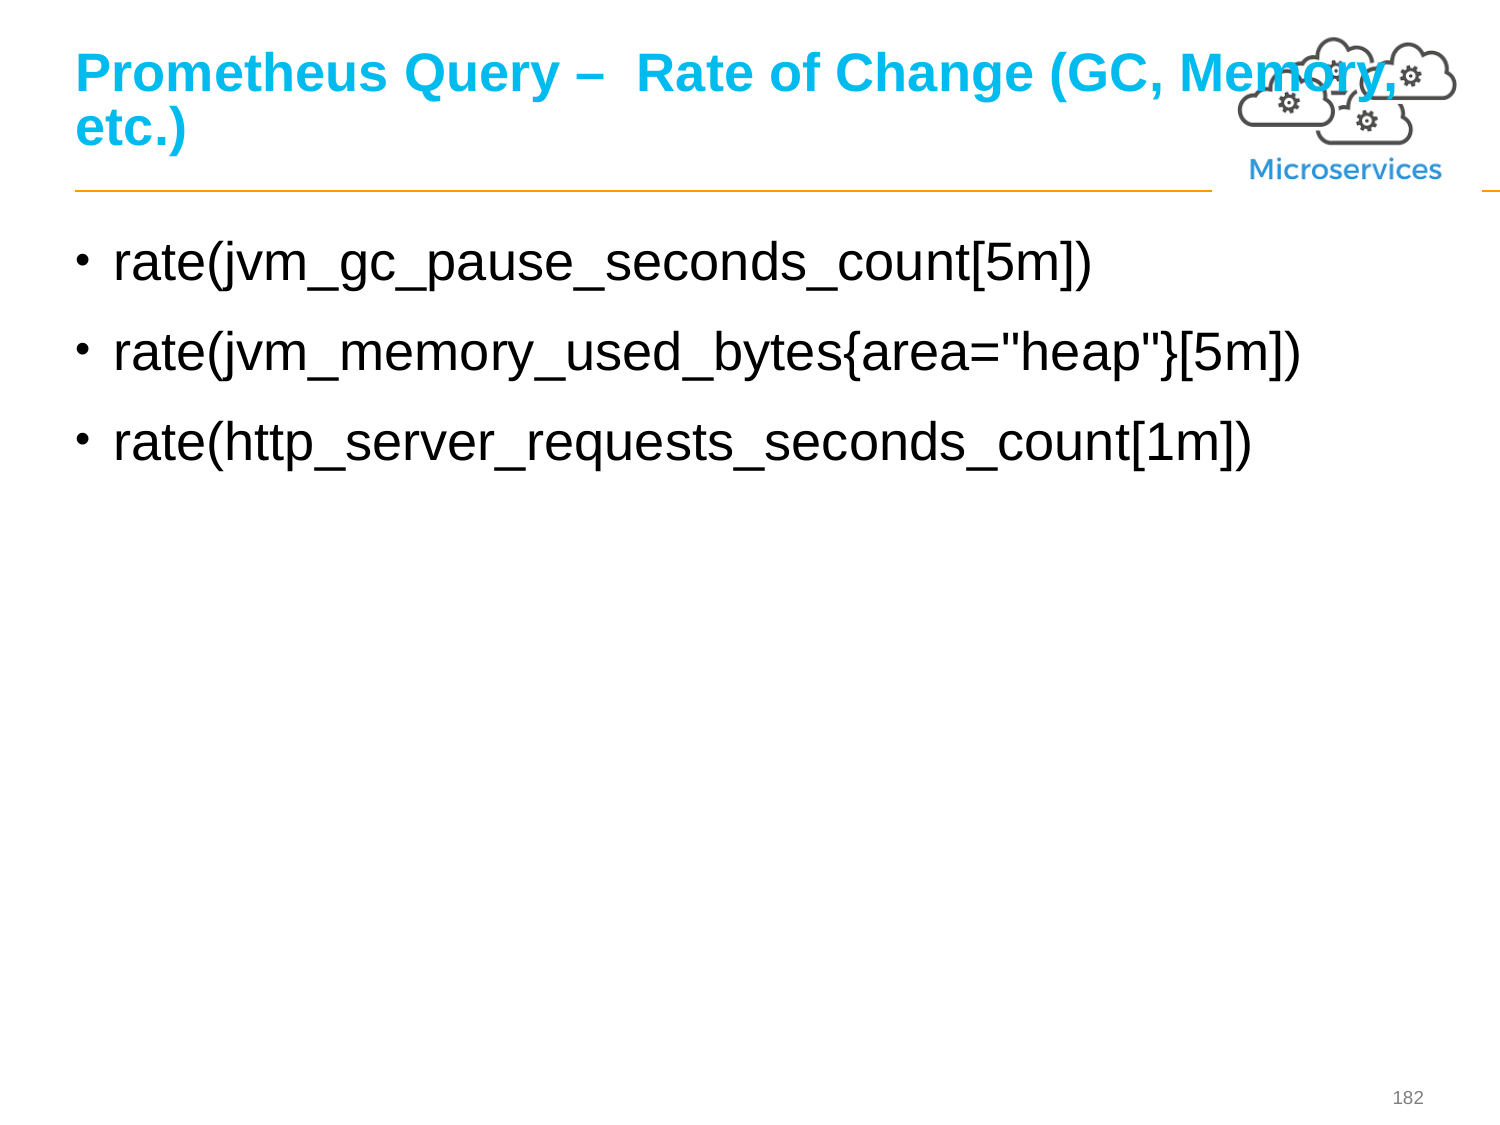

# Prometheus Query –  Rate of Change (GC, Memory, etc.)
rate(jvm_gc_pause_seconds_count[5m])
rate(jvm_memory_used_bytes{area="heap"}[5m])
rate(http_server_requests_seconds_count[1m])